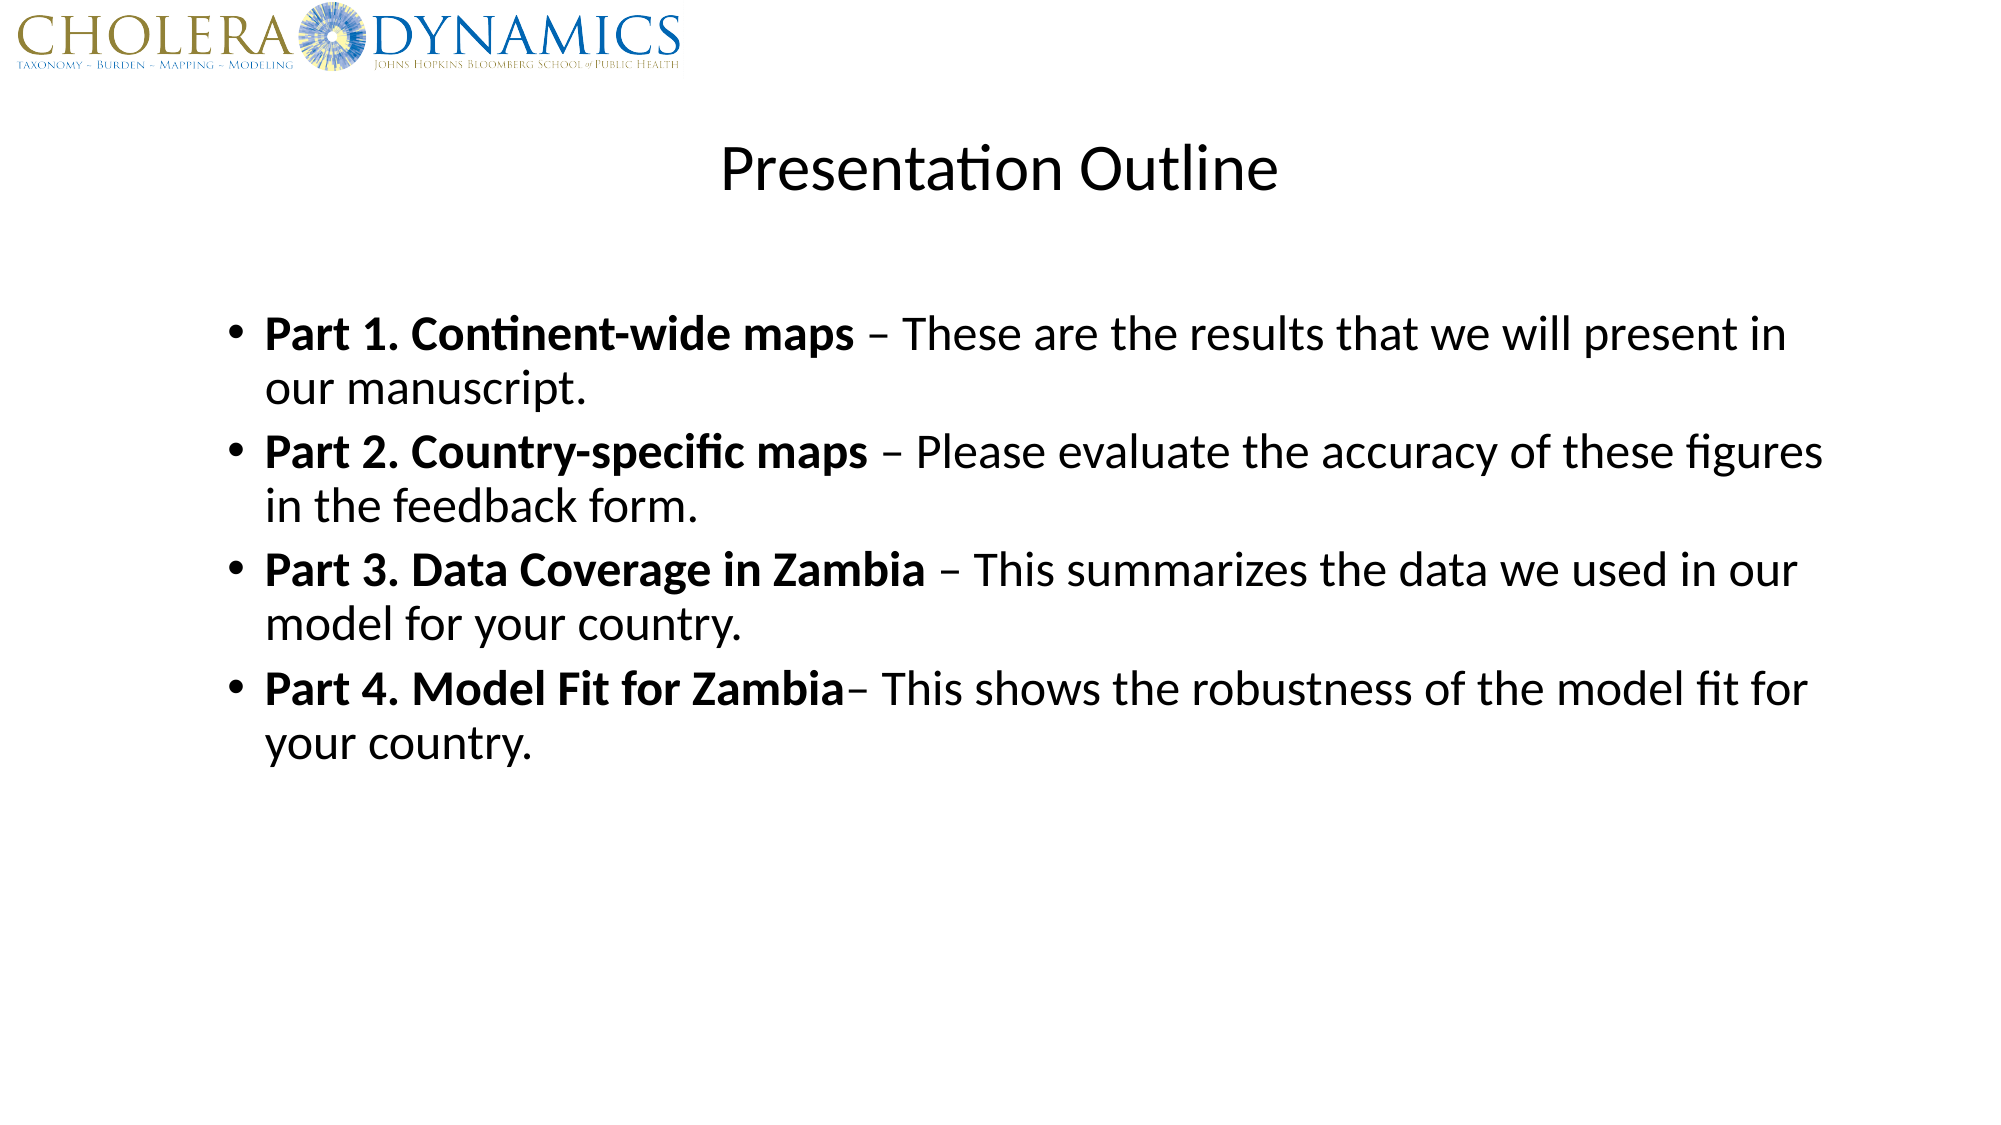

# Presentation Outline
Part 1. Continent-wide maps – These are the results that we will present in our manuscript.
Part 2. Country-specific maps – Please evaluate the accuracy of these figures in the feedback form.
Part 3. Data Coverage in Zambia – This summarizes the data we used in our model for your country.
Part 4. Model Fit for Zambia– This shows the robustness of the model fit for your country.